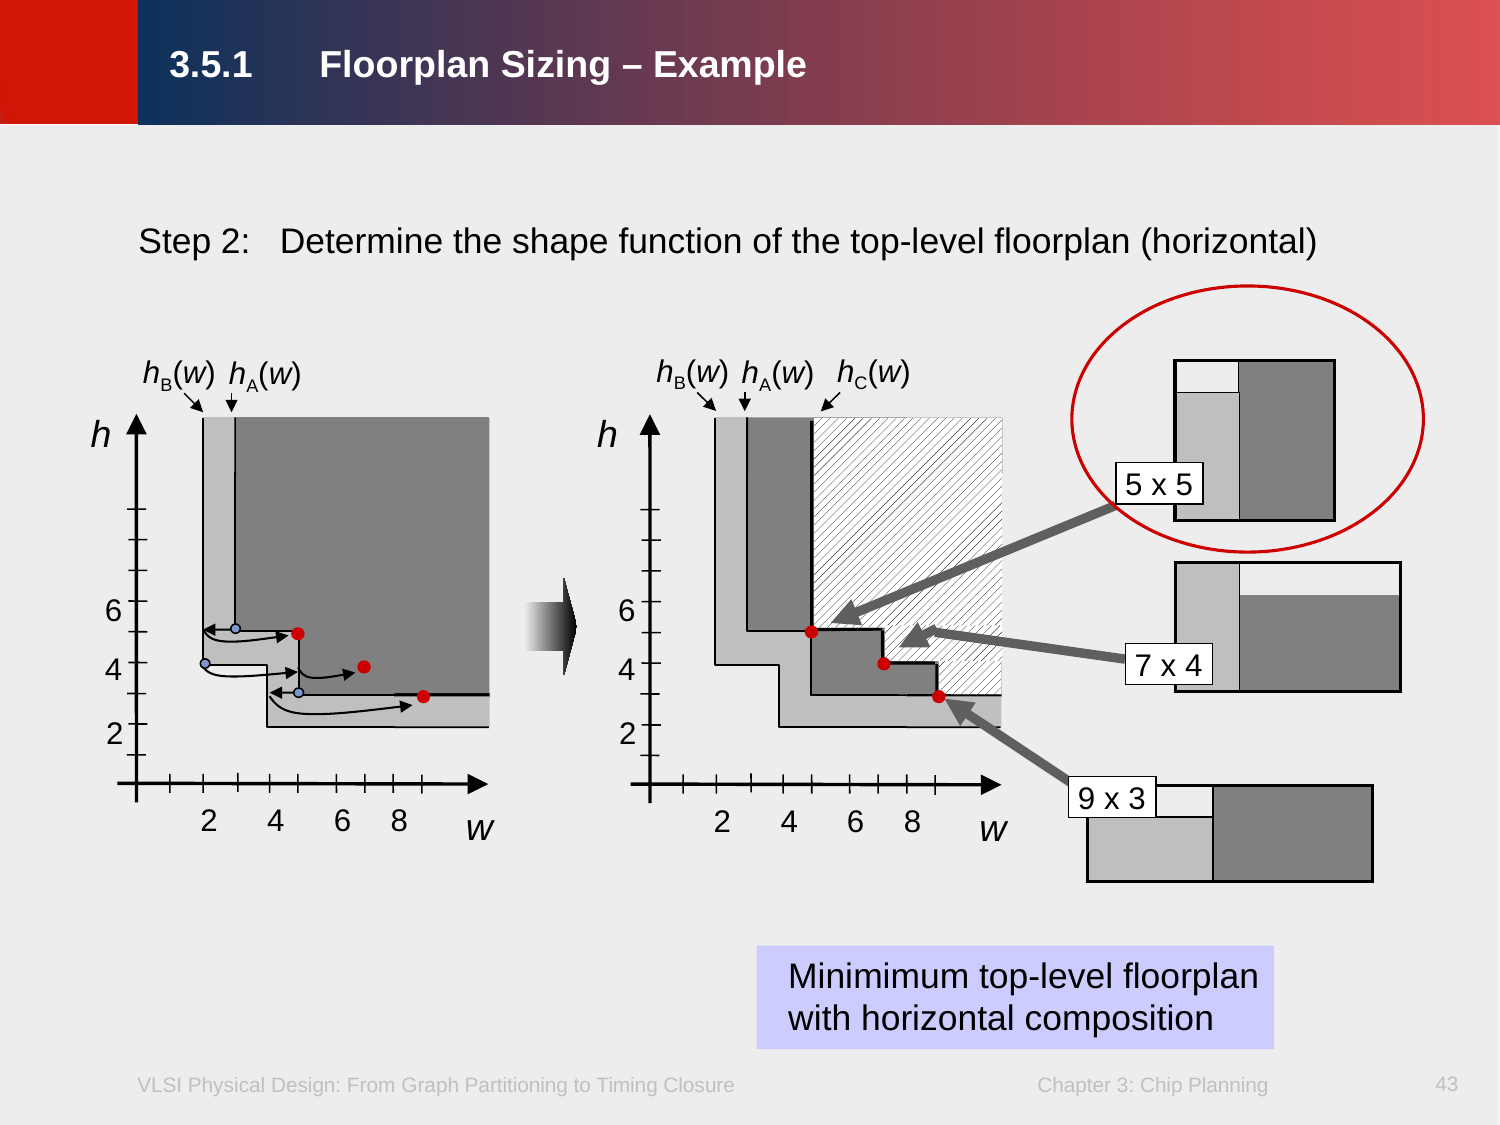

# 3.5.1	Floorplan Sizing – Example
Step 2:   Determine the shape function of the top-level floorplan (horizontal)

hB(w)
hC(w)
hB(w)
hA(w)
hA(w)

h
h

5 x 5

6
6

4
4
7 x 4

2
2

9 x 3

2
4
6
8
2
4
6
8
w
w

Minimimum top-level floorplan
with horizontal composition
43